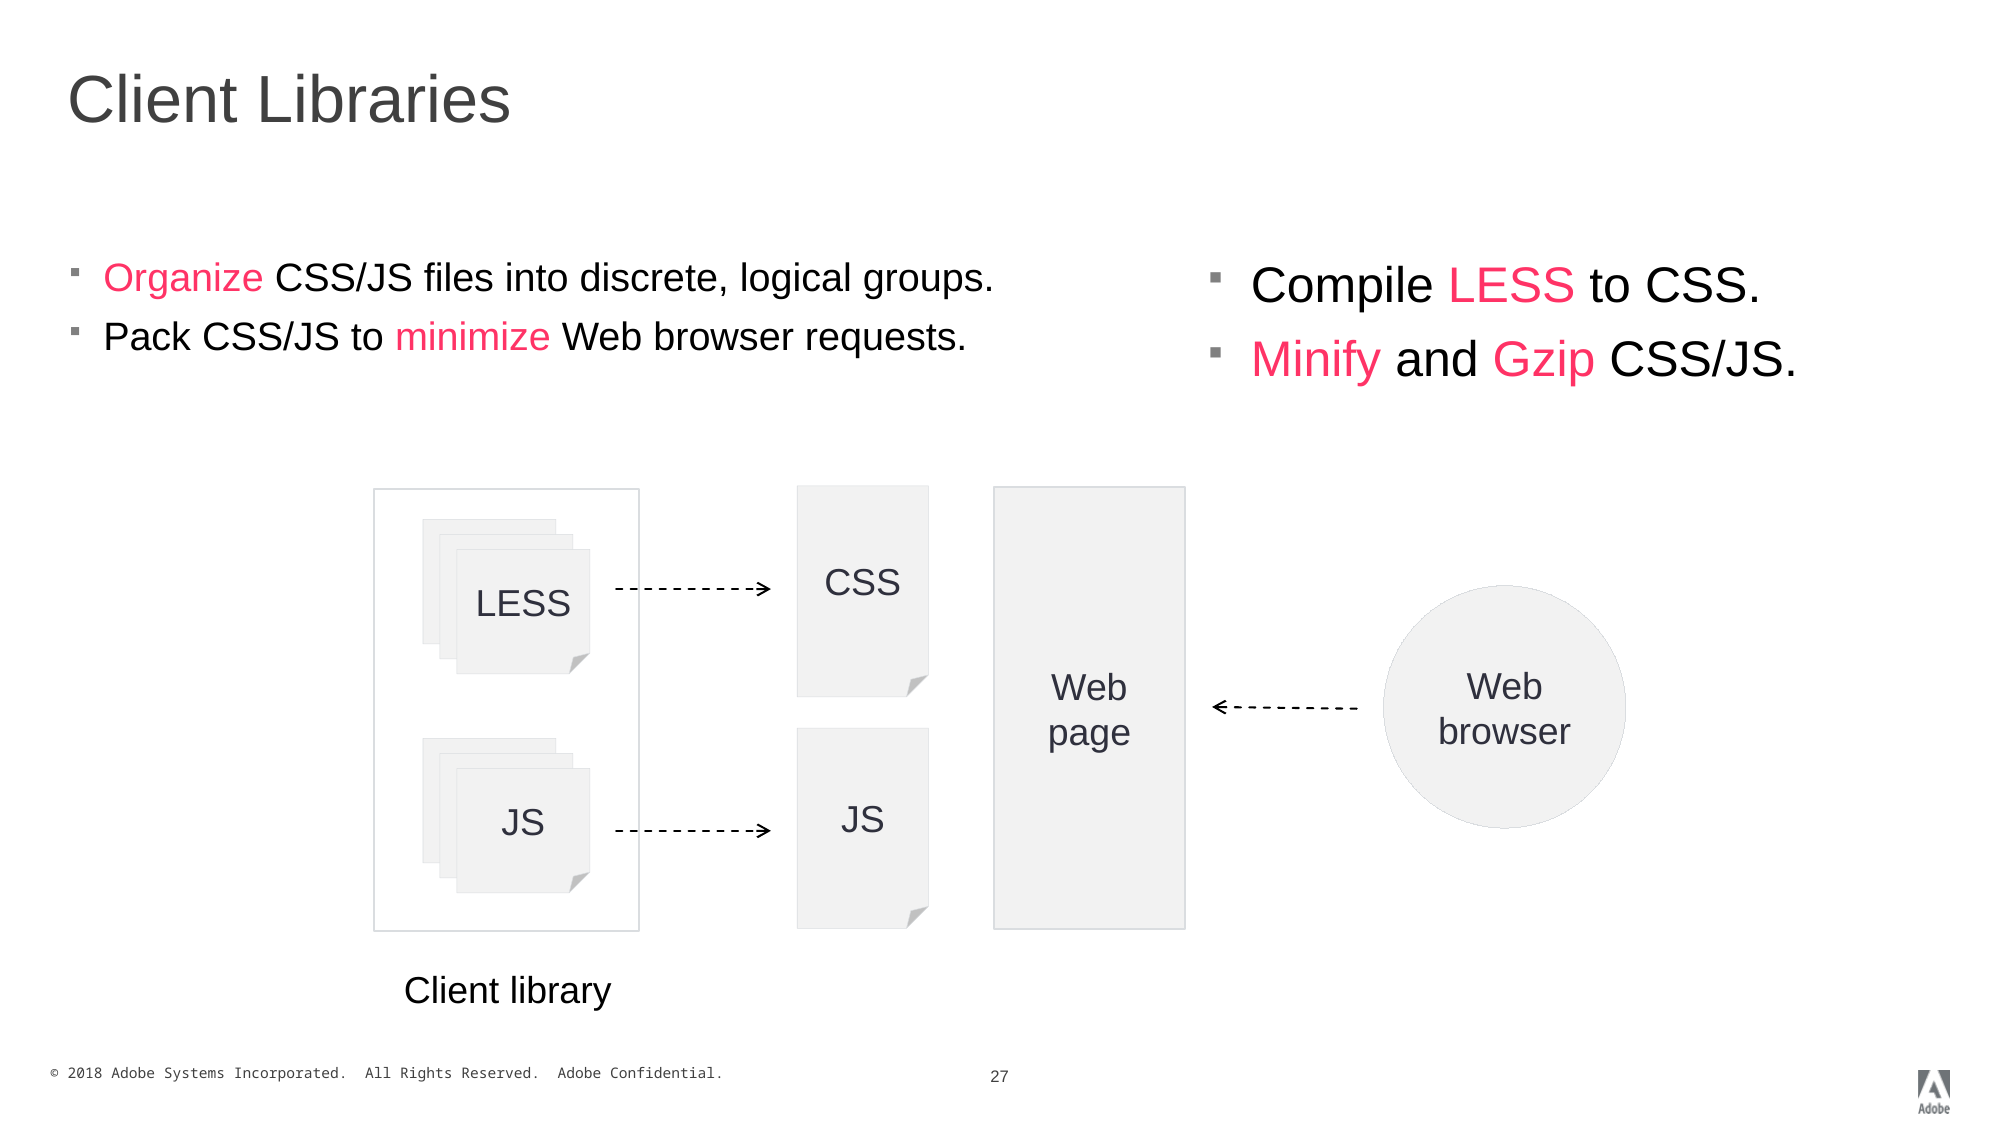

# Client Libraries
Compile LESS to CSS.
Minify and Gzip CSS/JS.

Organize CSS/JS files into discrete, logical groups.
Pack CSS/JS to minimize Web browser requests.
CSS
Web
page

LESS
Web browser
JS

JS
Client library
27